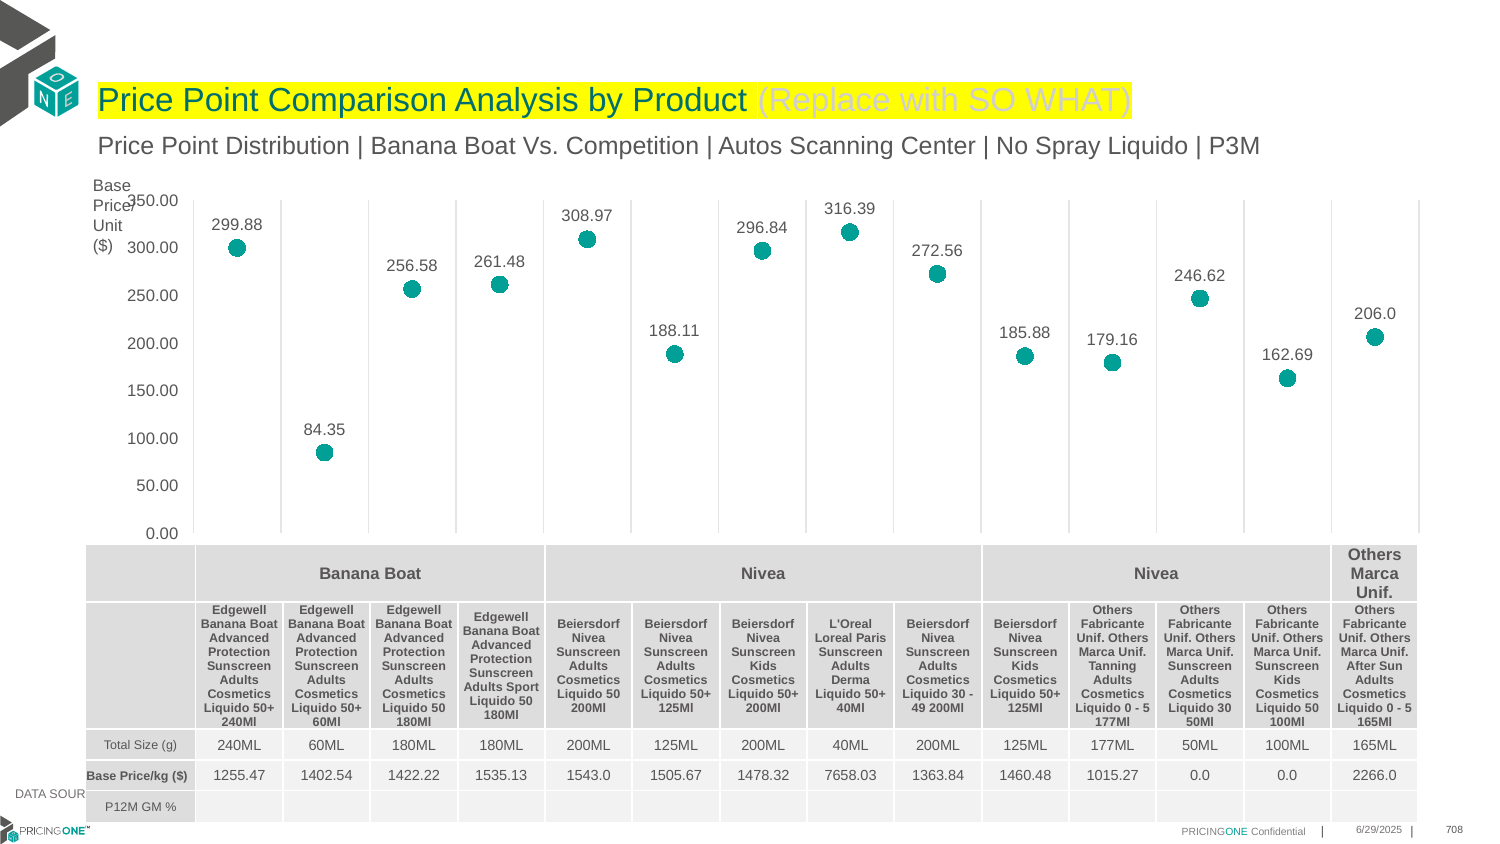

# Price Point Comparison Analysis by Product (Replace with SO WHAT)
Price Point Distribution | Banana Boat Vs. Competition | Autos Scanning Center | No Spray Liquido | P3M
Base Price/Unit ($)

### Chart

| Category | Base Price/Unit |
|---|---|
| Edgewell Banana Boat Advanced Protection Sunscreen Adults Cosmetics Liquido 50+ 240Ml | 299.88 |
| Edgewell Banana Boat Advanced Protection Sunscreen Adults Cosmetics Liquido 50+ 60Ml | 84.35 |
| Edgewell Banana Boat Advanced Protection Sunscreen Adults Cosmetics Liquido 50 180Ml | 256.58 |
| Edgewell Banana Boat Advanced Protection Sunscreen Adults Sport Liquido 50 180Ml | 261.48 |
| Beiersdorf Nivea Sunscreen Adults Cosmetics Liquido 50 200Ml | 308.97 |
| Beiersdorf Nivea Sunscreen Adults Cosmetics Liquido 50+ 125Ml | 188.11 |
| Beiersdorf Nivea Sunscreen Kids Cosmetics Liquido 50+ 200Ml | 296.84 |
| L'Oreal Loreal Paris Sunscreen Adults Derma Liquido 50+ 40Ml | 316.39 |
| Beiersdorf Nivea Sunscreen Adults Cosmetics Liquido 30 - 49 200Ml | 272.56 |
| Beiersdorf Nivea Sunscreen Kids Cosmetics Liquido 50+ 125Ml | 185.88 |
| Others Fabricante Unif. Others Marca Unif. Tanning Adults Cosmetics Liquido 0 - 5 177Ml | 179.16 |
| Others Fabricante Unif. Others Marca Unif. Sunscreen Adults Cosmetics Liquido 30 50Ml | 246.62 |
| Others Fabricante Unif. Others Marca Unif. Sunscreen Kids Cosmetics Liquido 50 100Ml | 162.69 |
| Others Fabricante Unif. Others Marca Unif. After Sun Adults Cosmetics Liquido 0 - 5 165Ml | 206.0 |
|  | Banana Boat | Banana Boat | Banana Boat | Banana Boat | Nivea | Nivea | Nivea | Loreal Paris | Nivea | Nivea | Others Marca Unif. | Others Marca Unif. | Others Marca Unif. | Others Marca Unif. |
| --- | --- | --- | --- | --- | --- | --- | --- | --- | --- | --- | --- | --- | --- | --- |
|  | Edgewell Banana Boat Advanced Protection Sunscreen Adults Cosmetics Liquido 50+ 240Ml | Edgewell Banana Boat Advanced Protection Sunscreen Adults Cosmetics Liquido 50+ 60Ml | Edgewell Banana Boat Advanced Protection Sunscreen Adults Cosmetics Liquido 50 180Ml | Edgewell Banana Boat Advanced Protection Sunscreen Adults Sport Liquido 50 180Ml | Beiersdorf Nivea Sunscreen Adults Cosmetics Liquido 50 200Ml | Beiersdorf Nivea Sunscreen Adults Cosmetics Liquido 50+ 125Ml | Beiersdorf Nivea Sunscreen Kids Cosmetics Liquido 50+ 200Ml | L'Oreal Loreal Paris Sunscreen Adults Derma Liquido 50+ 40Ml | Beiersdorf Nivea Sunscreen Adults Cosmetics Liquido 30 - 49 200Ml | Beiersdorf Nivea Sunscreen Kids Cosmetics Liquido 50+ 125Ml | Others Fabricante Unif. Others Marca Unif. Tanning Adults Cosmetics Liquido 0 - 5 177Ml | Others Fabricante Unif. Others Marca Unif. Sunscreen Adults Cosmetics Liquido 30 50Ml | Others Fabricante Unif. Others Marca Unif. Sunscreen Kids Cosmetics Liquido 50 100Ml | Others Fabricante Unif. Others Marca Unif. After Sun Adults Cosmetics Liquido 0 - 5 165Ml |
| Total Size (g) | 240ML | 60ML | 180ML | 180ML | 200ML | 125ML | 200ML | 40ML | 200ML | 125ML | 177ML | 50ML | 100ML | 165ML |
| Base Price/kg ($) | 1255.47 | 1402.54 | 1422.22 | 1535.13 | 1543.0 | 1505.67 | 1478.32 | 7658.03 | 1363.84 | 1460.48 | 1015.27 | 0.0 | 0.0 | 2266.0 |
| P12M GM % |  |  |  |  |  |  |  |  |  |  |  |  |  |  |
DATA SOURCE: Trade Panel/Retailer Data | April  2025

6/29/2025
708